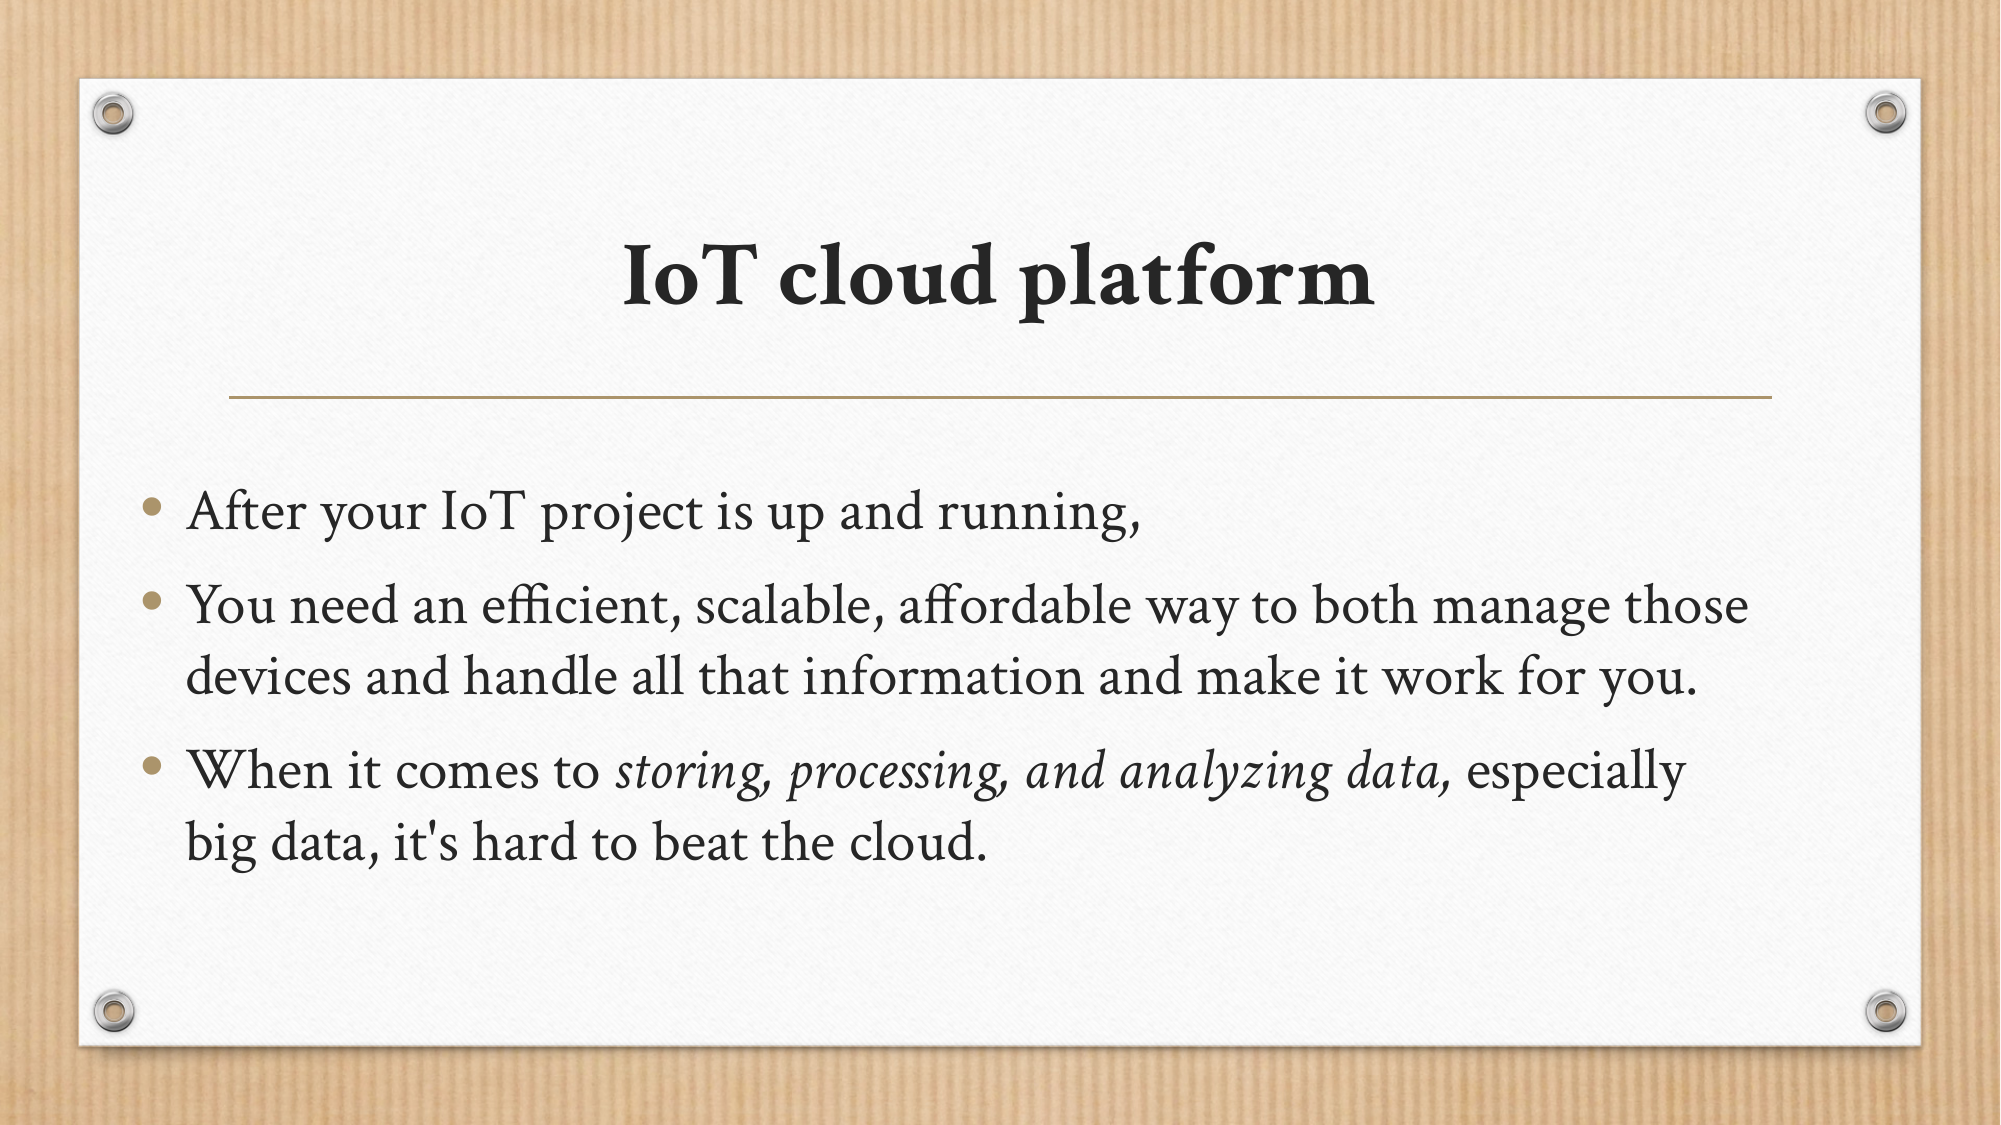

# IoT cloud platform
After your IoT project is up and running,
You need an efficient, scalable, affordable way to both manage those devices and handle all that information and make it work for you.
When it comes to storing, processing, and analyzing data, especially big data, it's hard to beat the cloud.